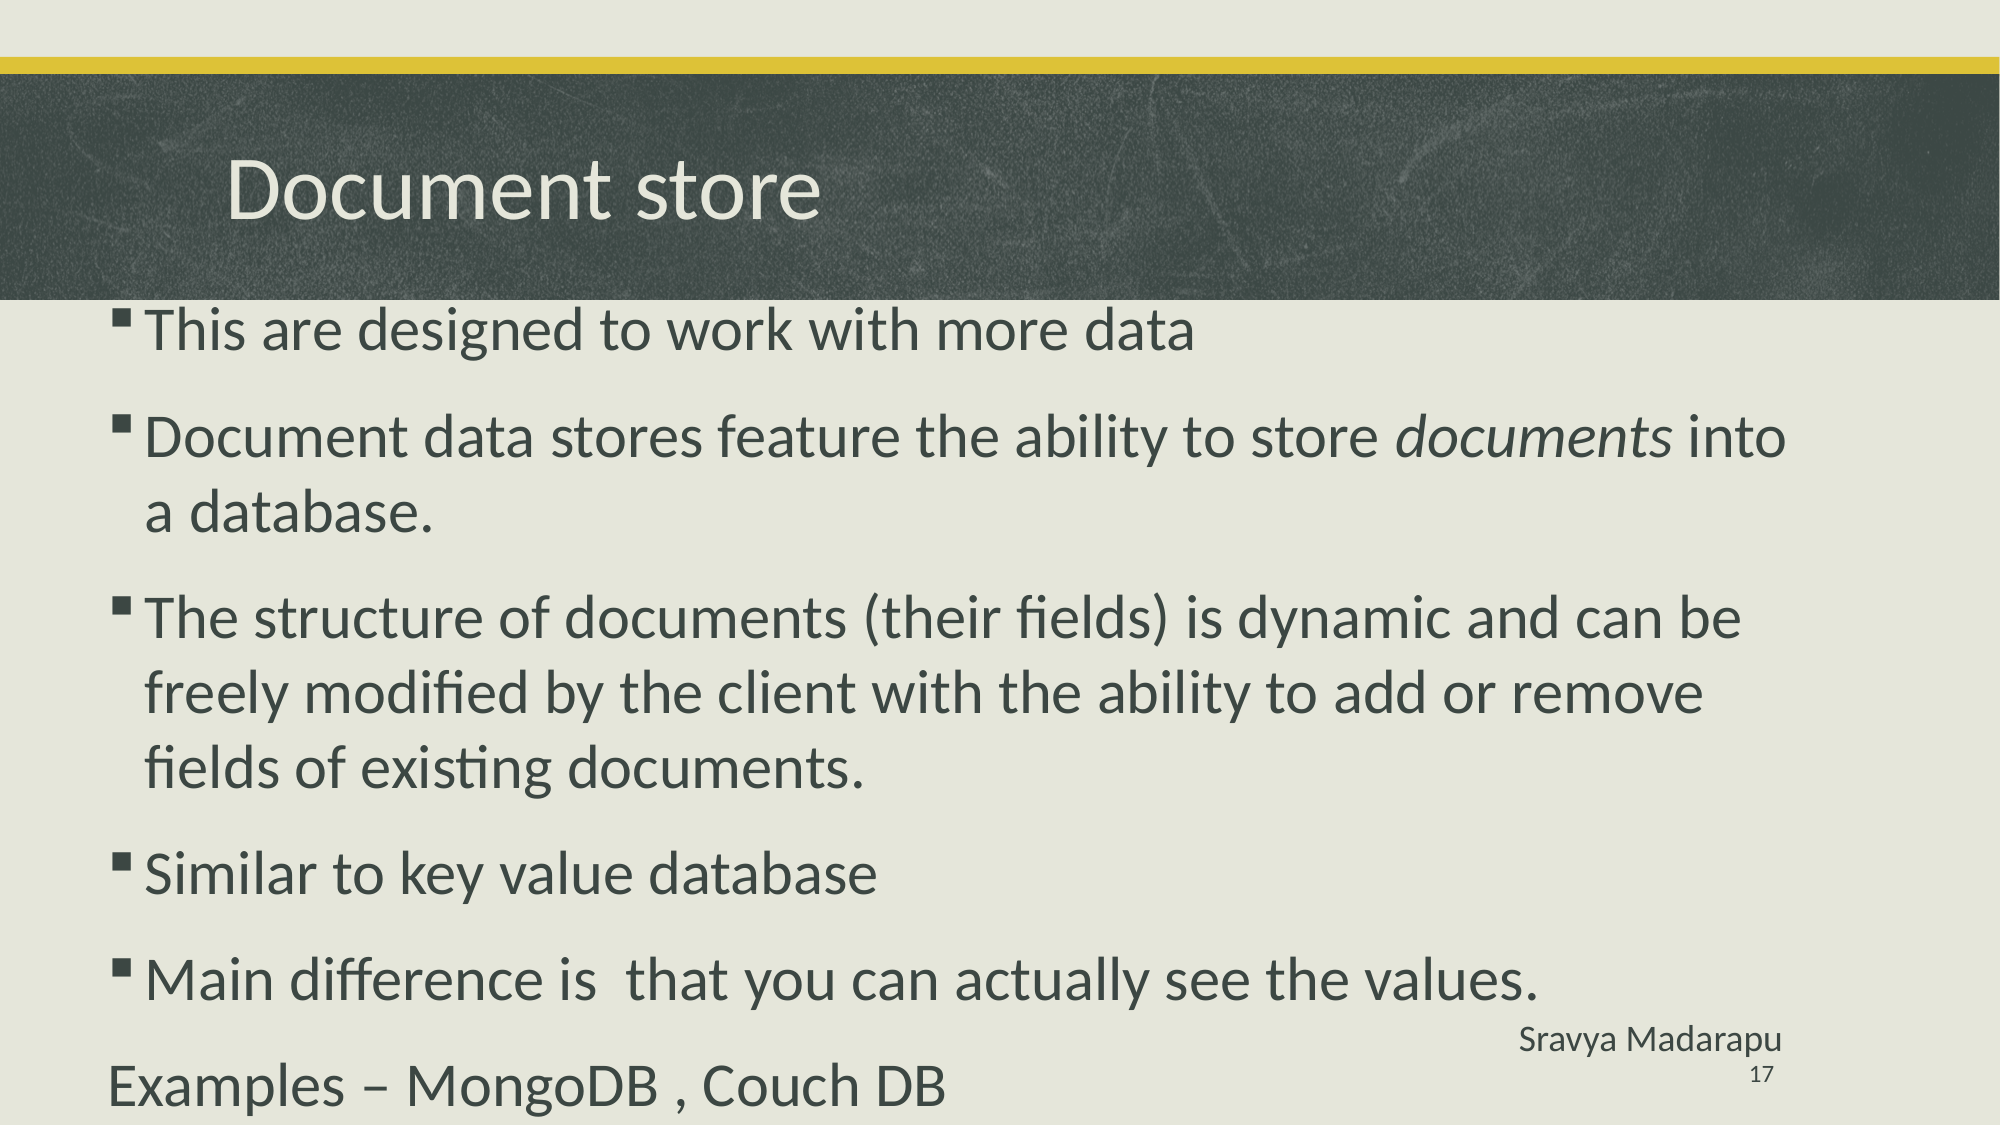

# Document store
This are designed to work with more data
Document data stores feature the ability to store documents into a database.
The structure of documents (their fields) is dynamic and can be freely modified by the client with the ability to add or remove fields of existing documents.
Similar to key value database
Main difference is  that you can actually see the values.
Examples – MongoDB , Couch DB

Sravya Madarapu
17